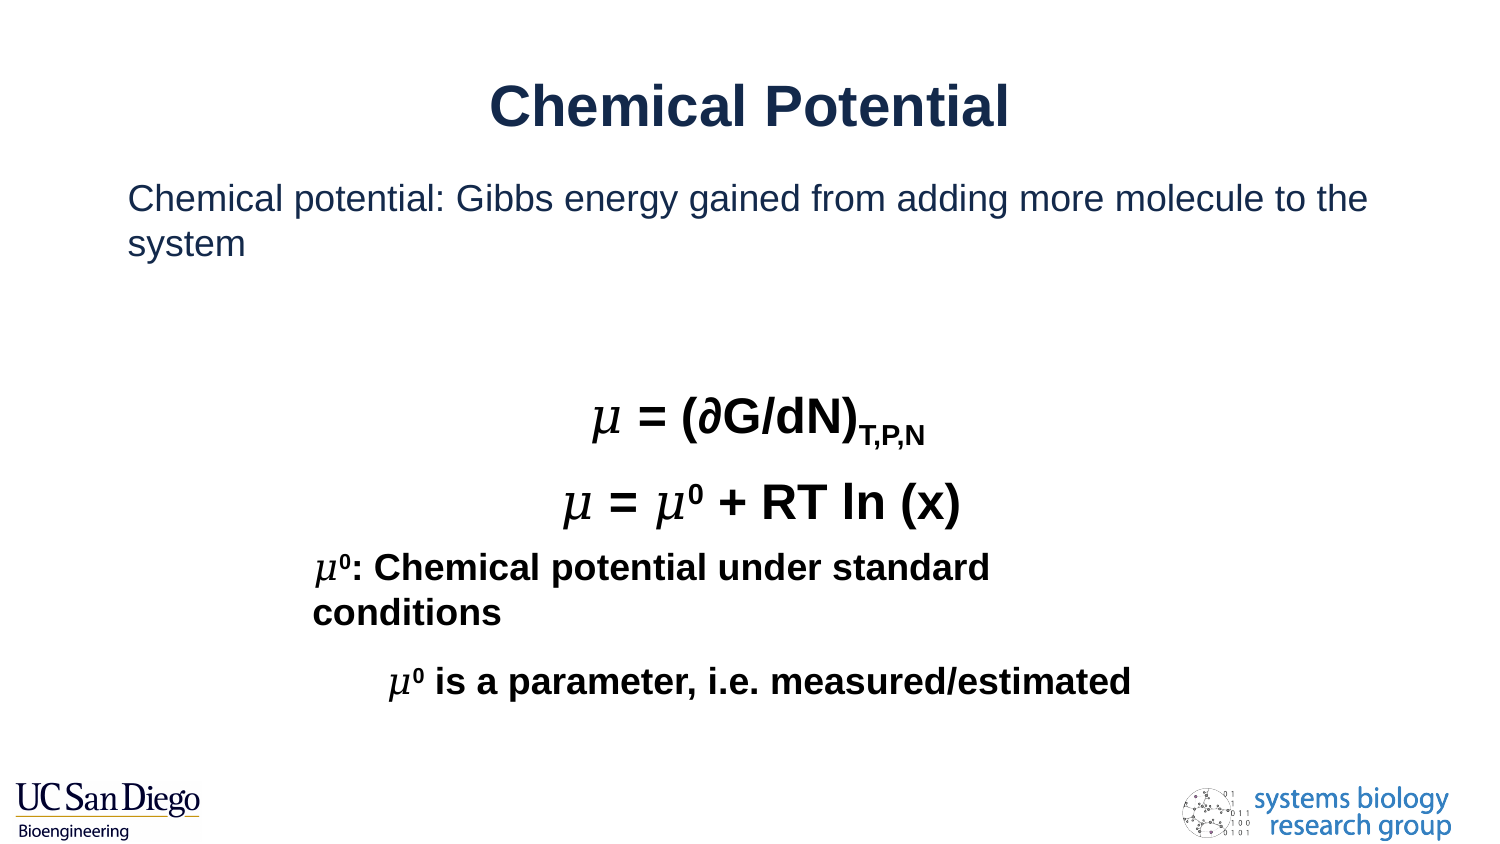

# Chemical Potential
Chemical potential: Gibbs energy gained from adding more molecule to the system
𝜇 = (∂G/dN)T,P,N
𝜇 = 𝜇0 + RT ln (x)
𝜇0: Chemical potential under standard conditions
𝜇0 is a parameter, i.e. measured/estimated